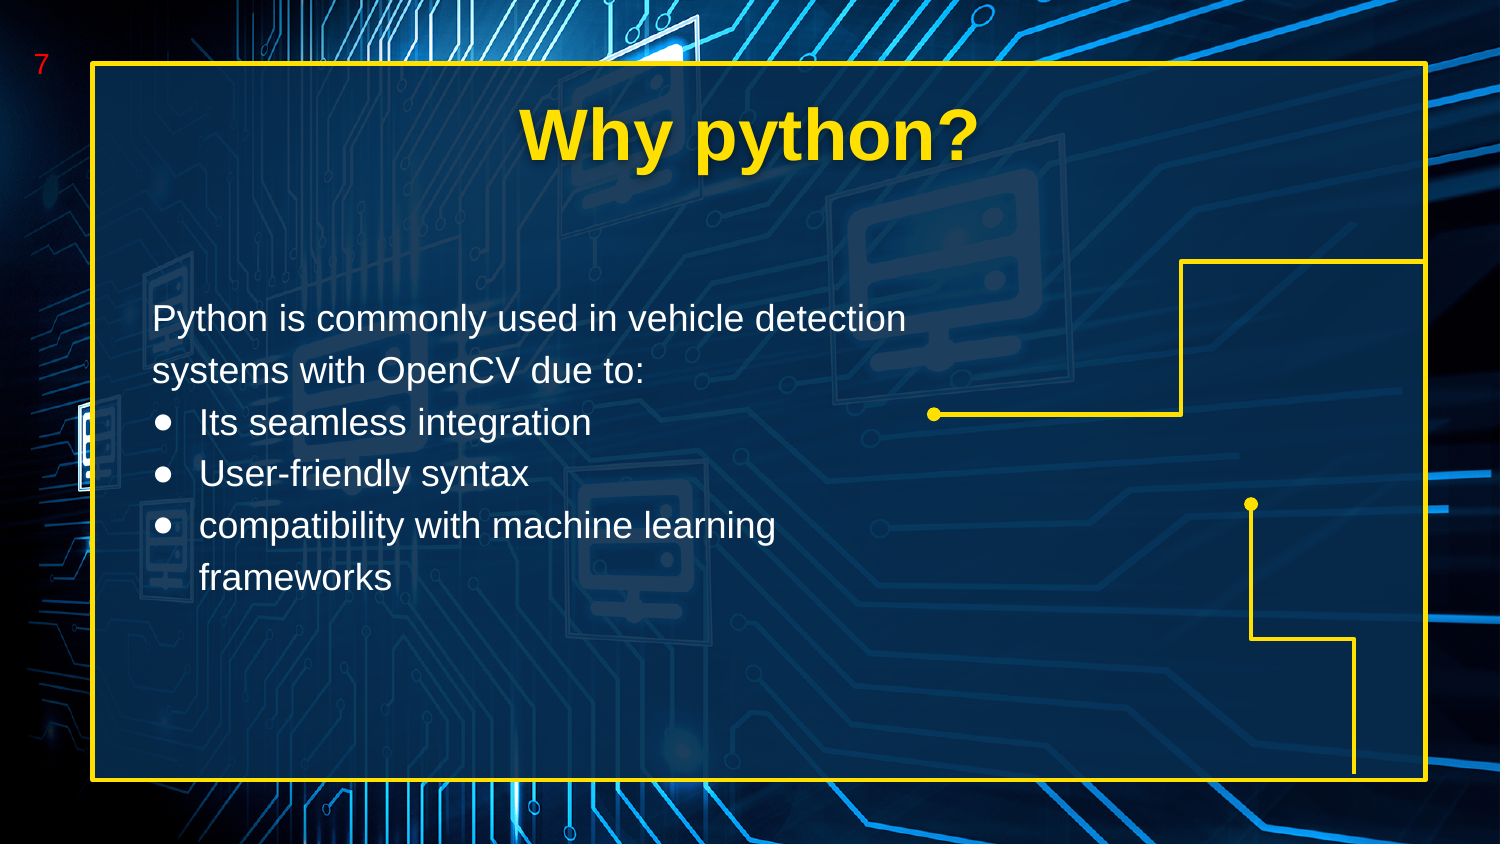

7
# Why python?
Python is commonly used in vehicle detection systems with OpenCV due to:
Its seamless integration
User-friendly syntax
compatibility with machine learning frameworks